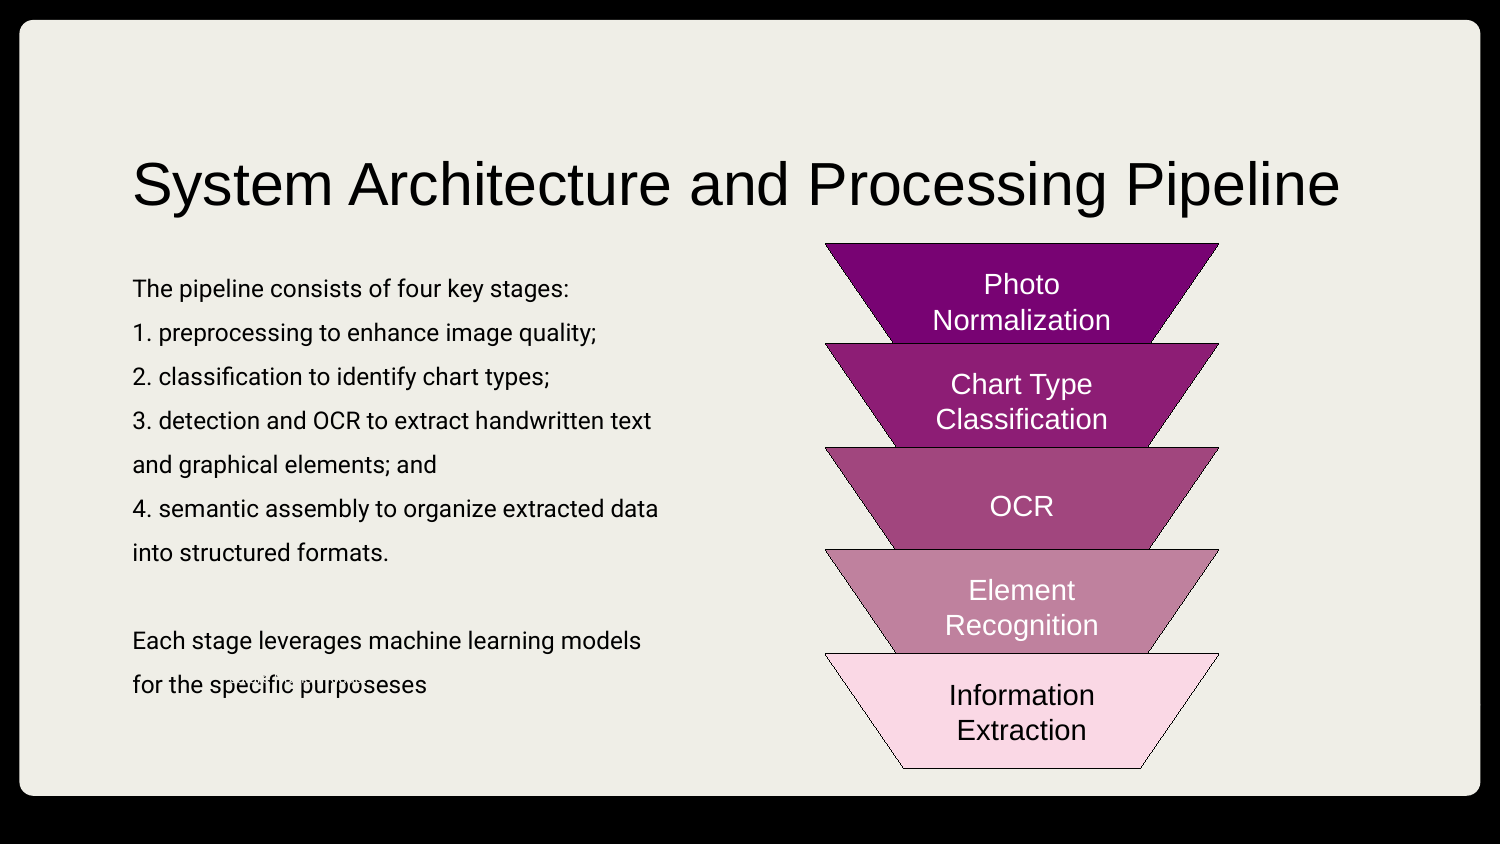

# System Architecture and Processing Pipeline
The pipeline consists of four key stages:
1. preprocessing to enhance image quality;
2. classification to identify chart types;
3. detection and OCR to extract handwritten text and graphical elements; and
4. semantic assembly to organize extracted data into structured formats.

Each stage leverages machine learning models for the specific purposeses
Photo Normalization
Chart Type Classification
OCR
Element Recognition
Information Extraction
DD/MM/YYYY
Feature Name/Product
Your Company Name